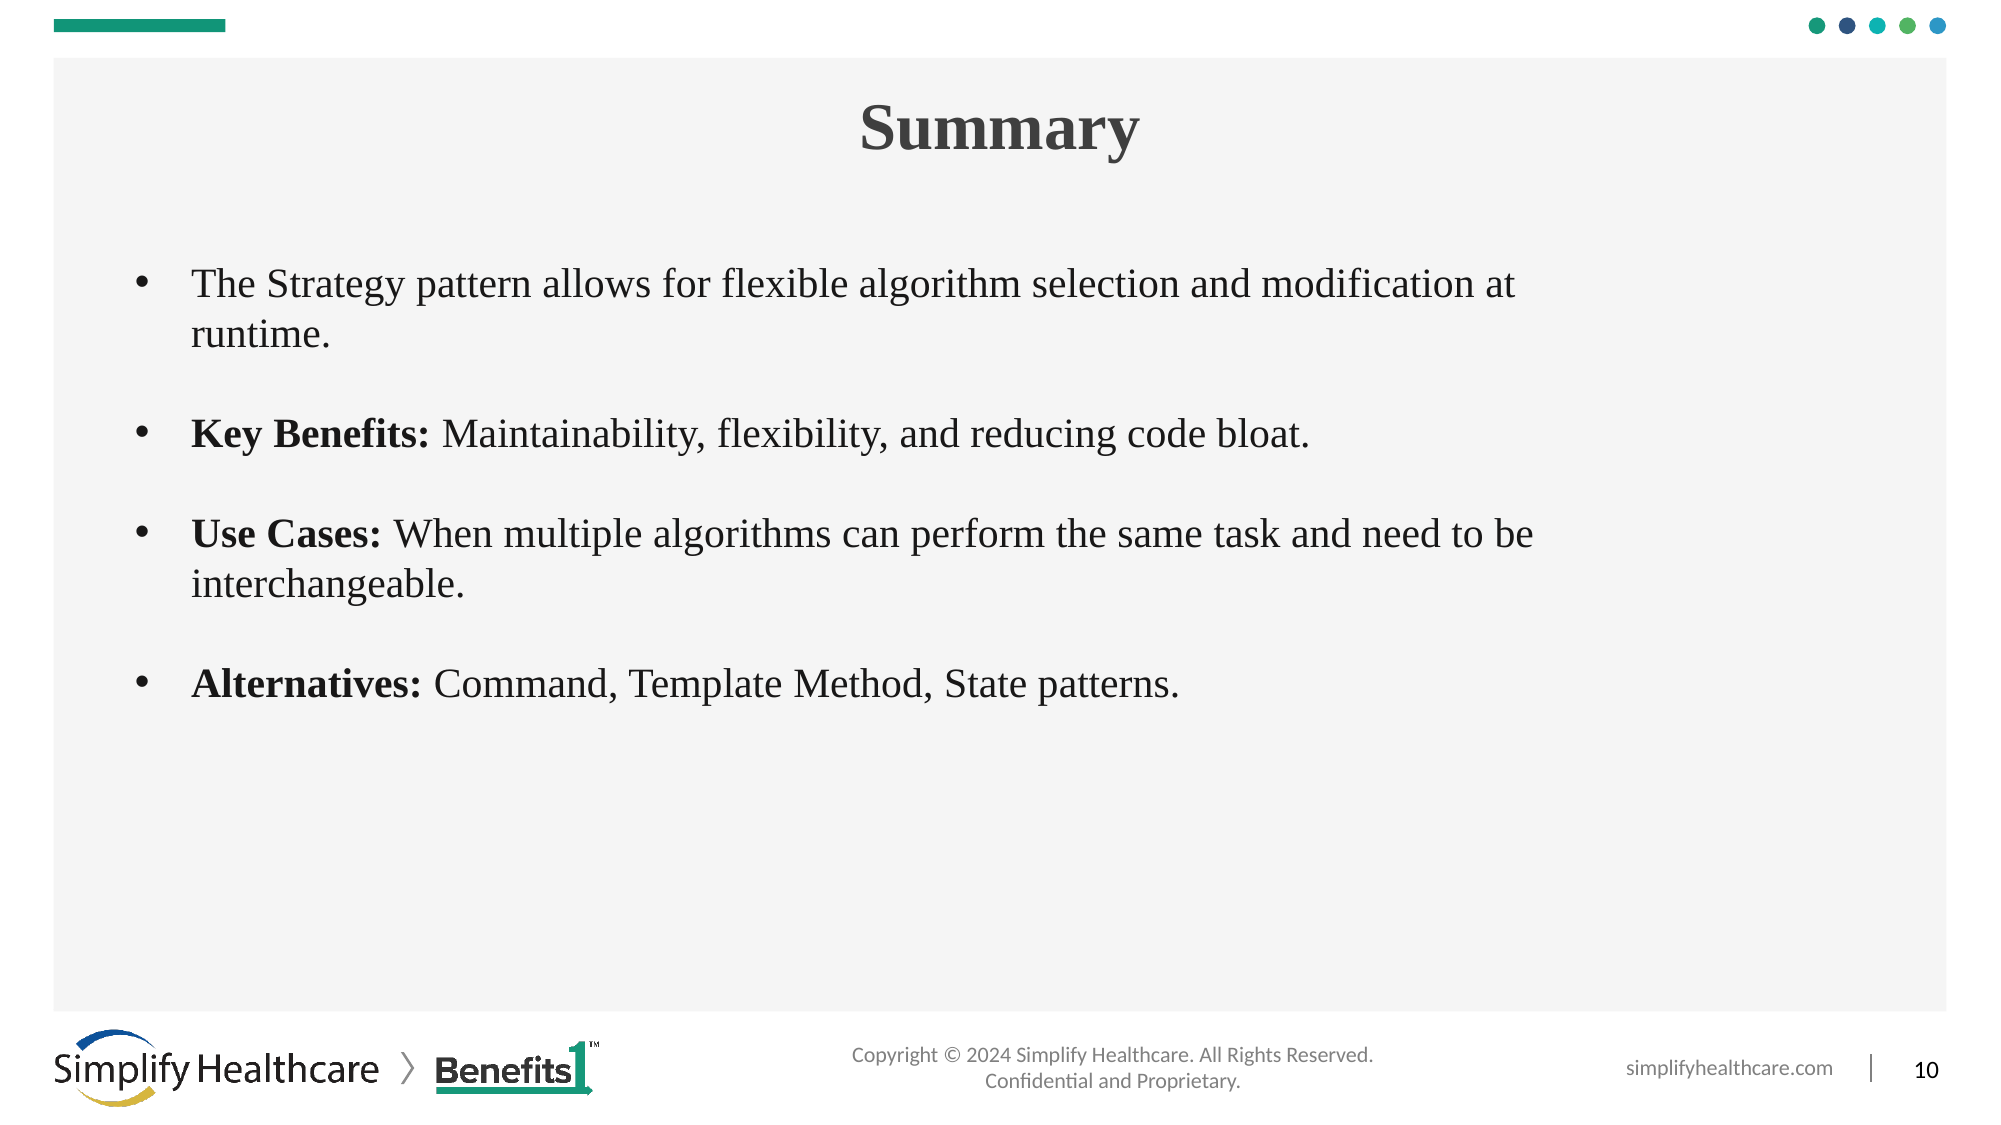

# Summary
The Strategy pattern allows for flexible algorithm selection and modification at runtime.

Key Benefits: Maintainability, flexibility, and reducing code bloat.

Use Cases: When multiple algorithms can perform the same task and need to be interchangeable.

Alternatives: Command, Template Method, State patterns.